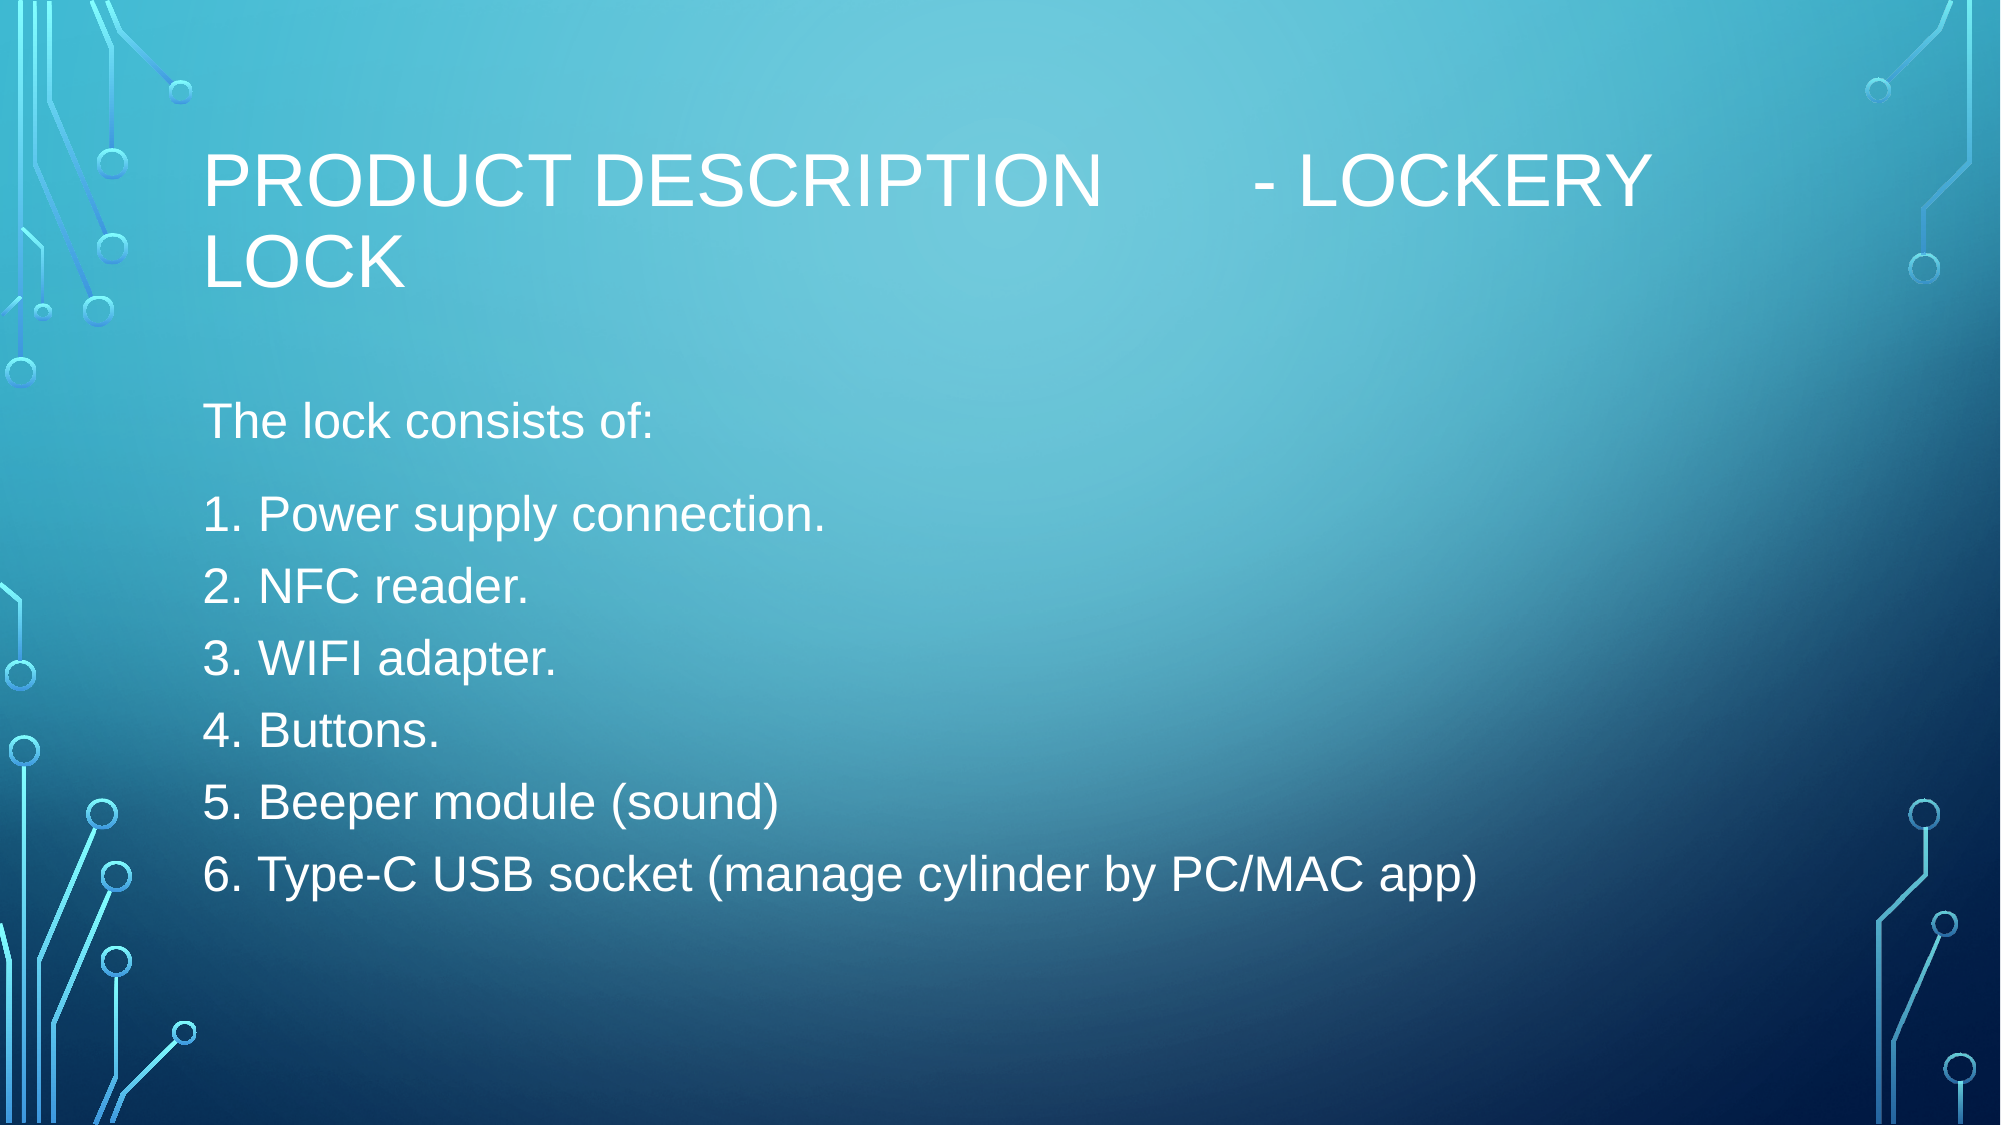

# Product Description	- Lockery lock
The lock consists of:
1. Power supply connection.
2. NFC reader.
3. WIFI adapter.
4. Buttons.
5. Beeper module (sound)
6. Type-C USB socket (manage cylinder by PC/MAC app)